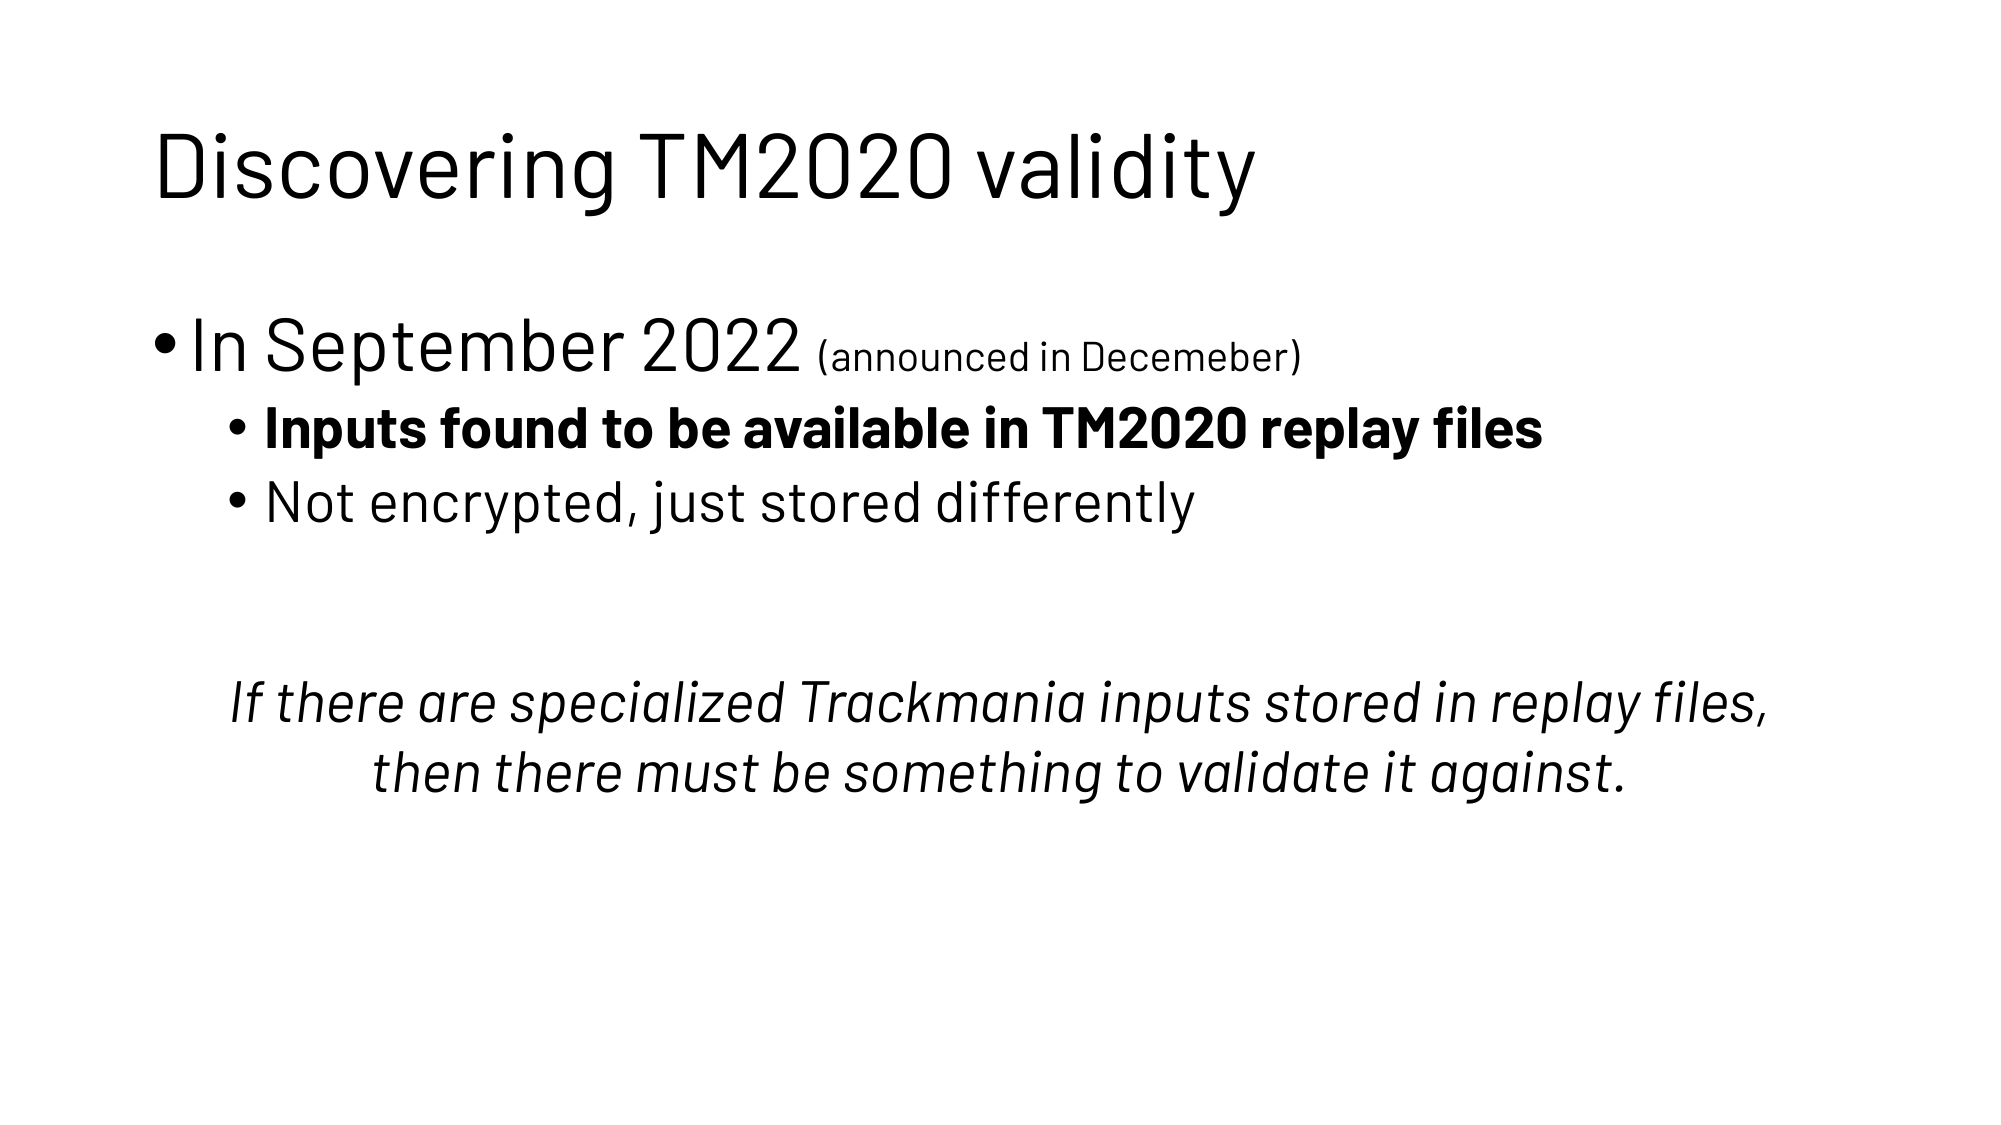

# Discovering TM2020 validity
In September 2022 (announced in Decemeber)
Inputs found to be available in TM2020 replay files
Not encrypted, just stored differently
If there are specialized Trackmania inputs stored in replay files,
then there must be something to validate it against.